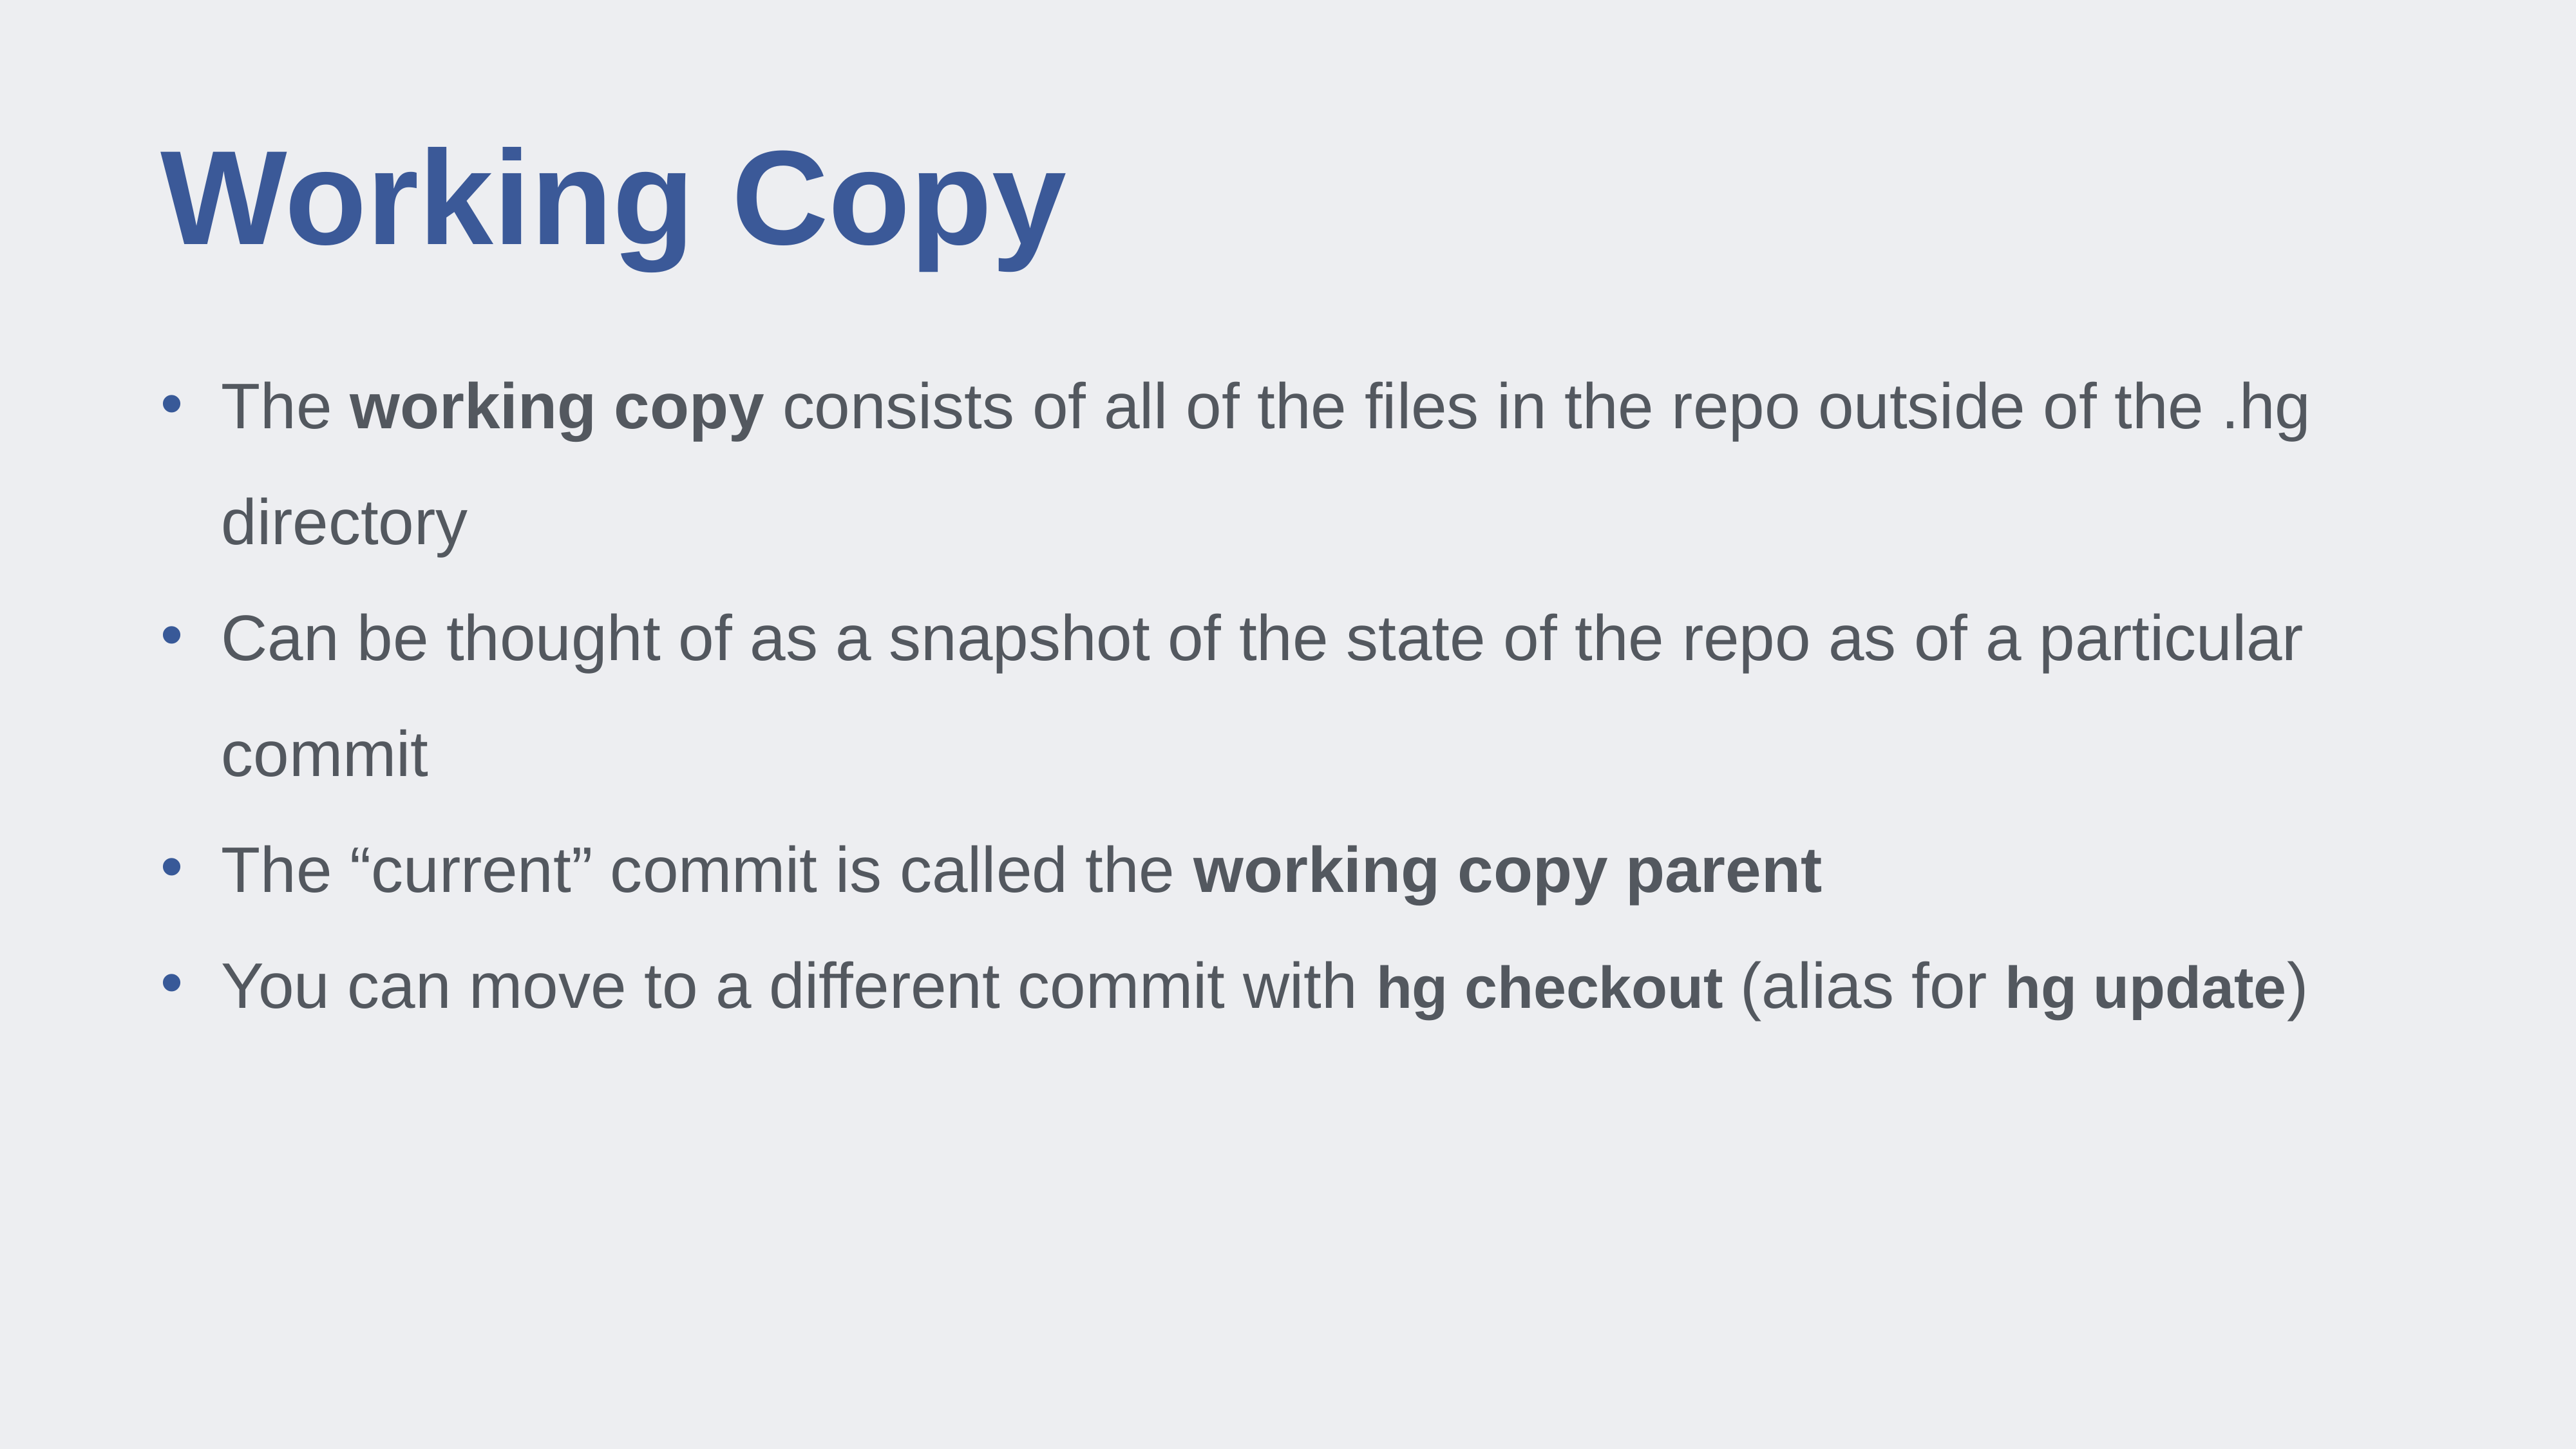

# Working Copy
The working copy consists of all of the files in the repo outside of the .hg directory
Can be thought of as a snapshot of the state of the repo as of a particular commit
The “current” commit is called the working copy parent
You can move to a different commit with hg checkout (alias for hg update)